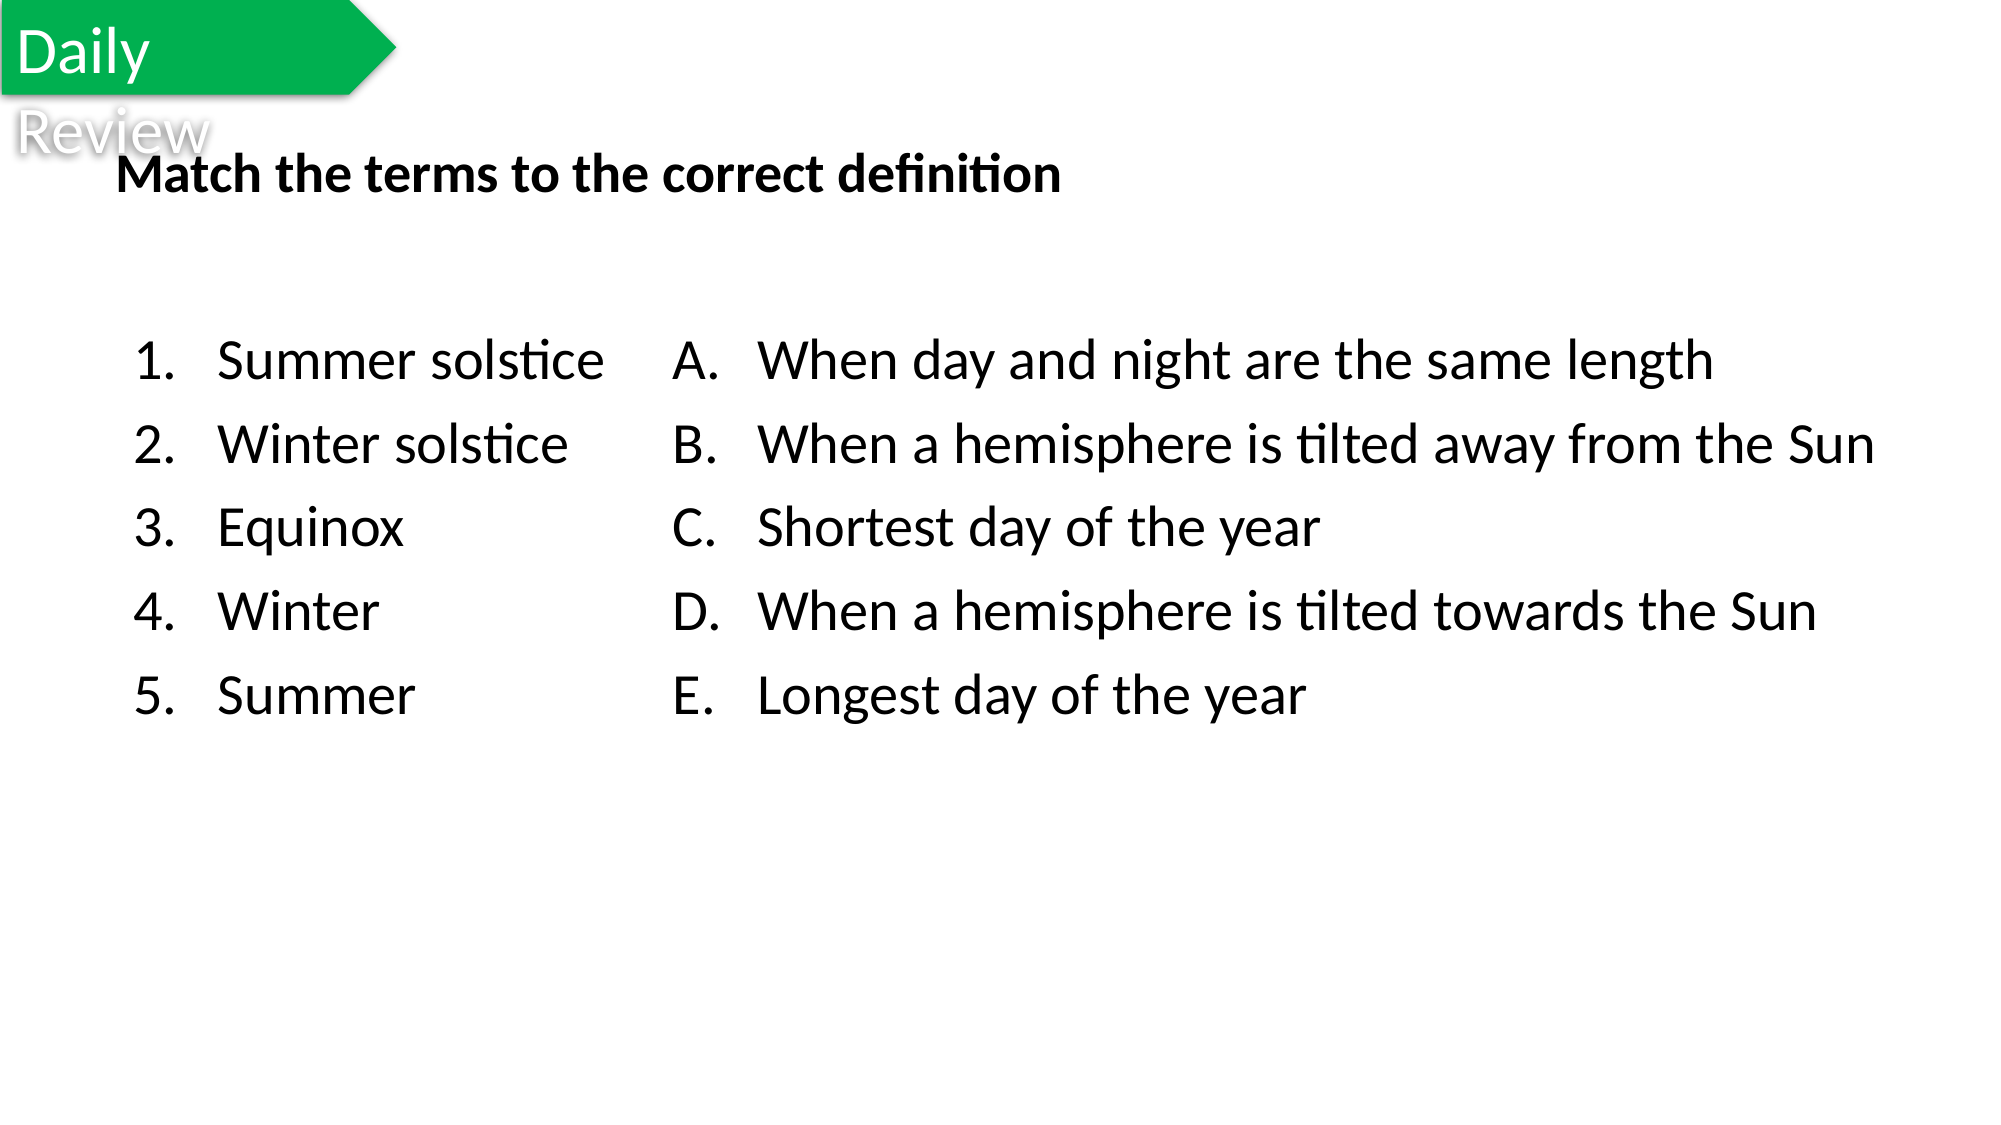

Daily Review
Match the terms to the correct definition
Summer solstice
Winter solstice
Equinox
Winter
Summer
When day and night are the same length
When a hemisphere is tilted away from the Sun
Shortest day of the year
When a hemisphere is tilted towards the Sun
Longest day of the year